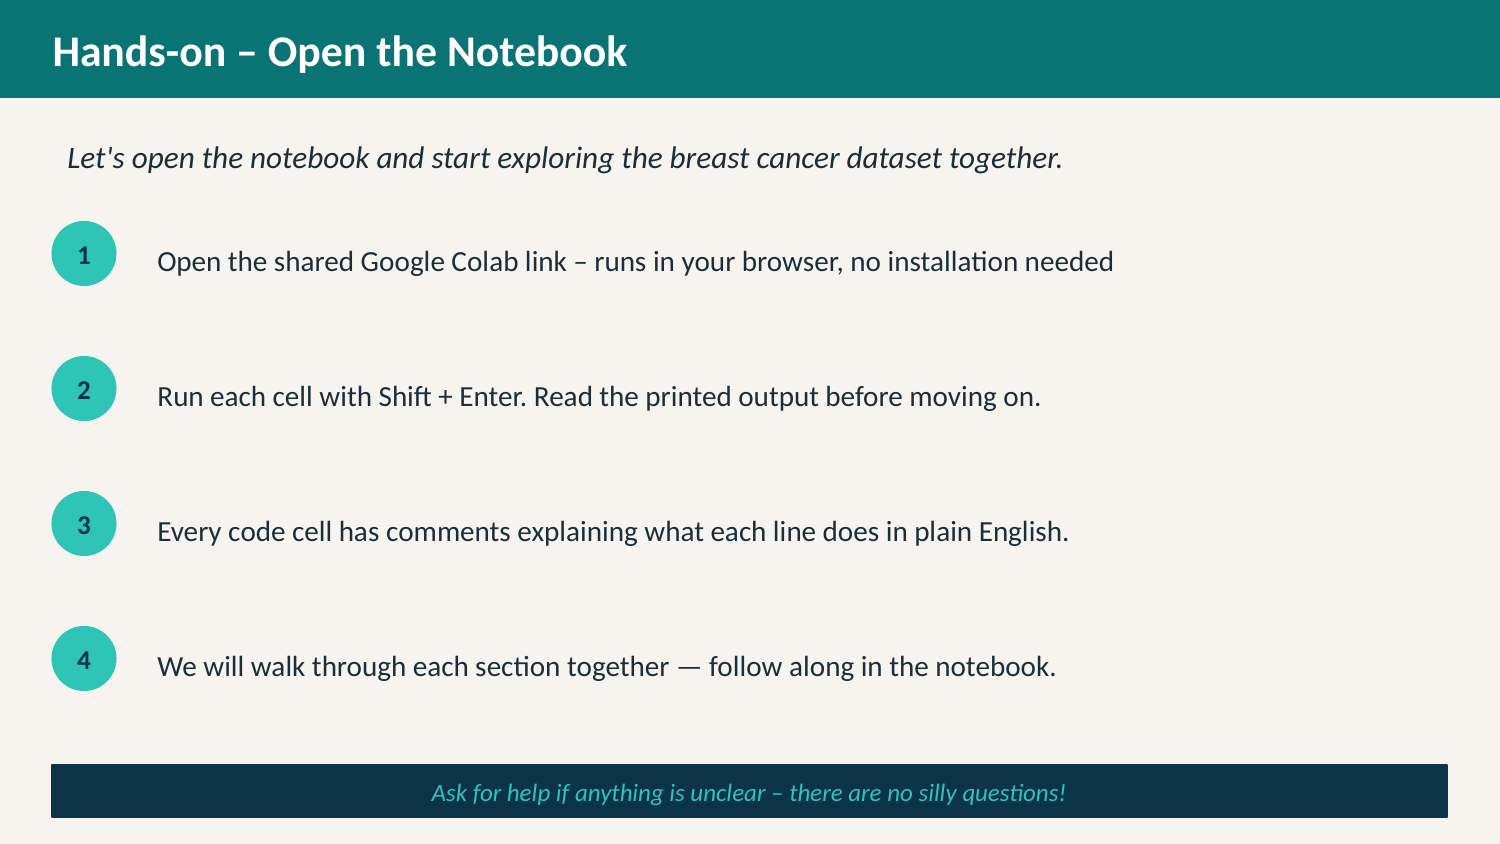

Hands-on – Open the Notebook
Let's open the notebook and start exploring the breast cancer dataset together.

1
Open the shared Google Colab link – runs in your browser, no installation needed

2
Run each cell with Shift + Enter. Read the printed output before moving on.

3
Every code cell has comments explaining what each line does in plain English.

4
We will walk through each section together — follow along in the notebook.

Ask for help if anything is unclear – there are no silly questions!